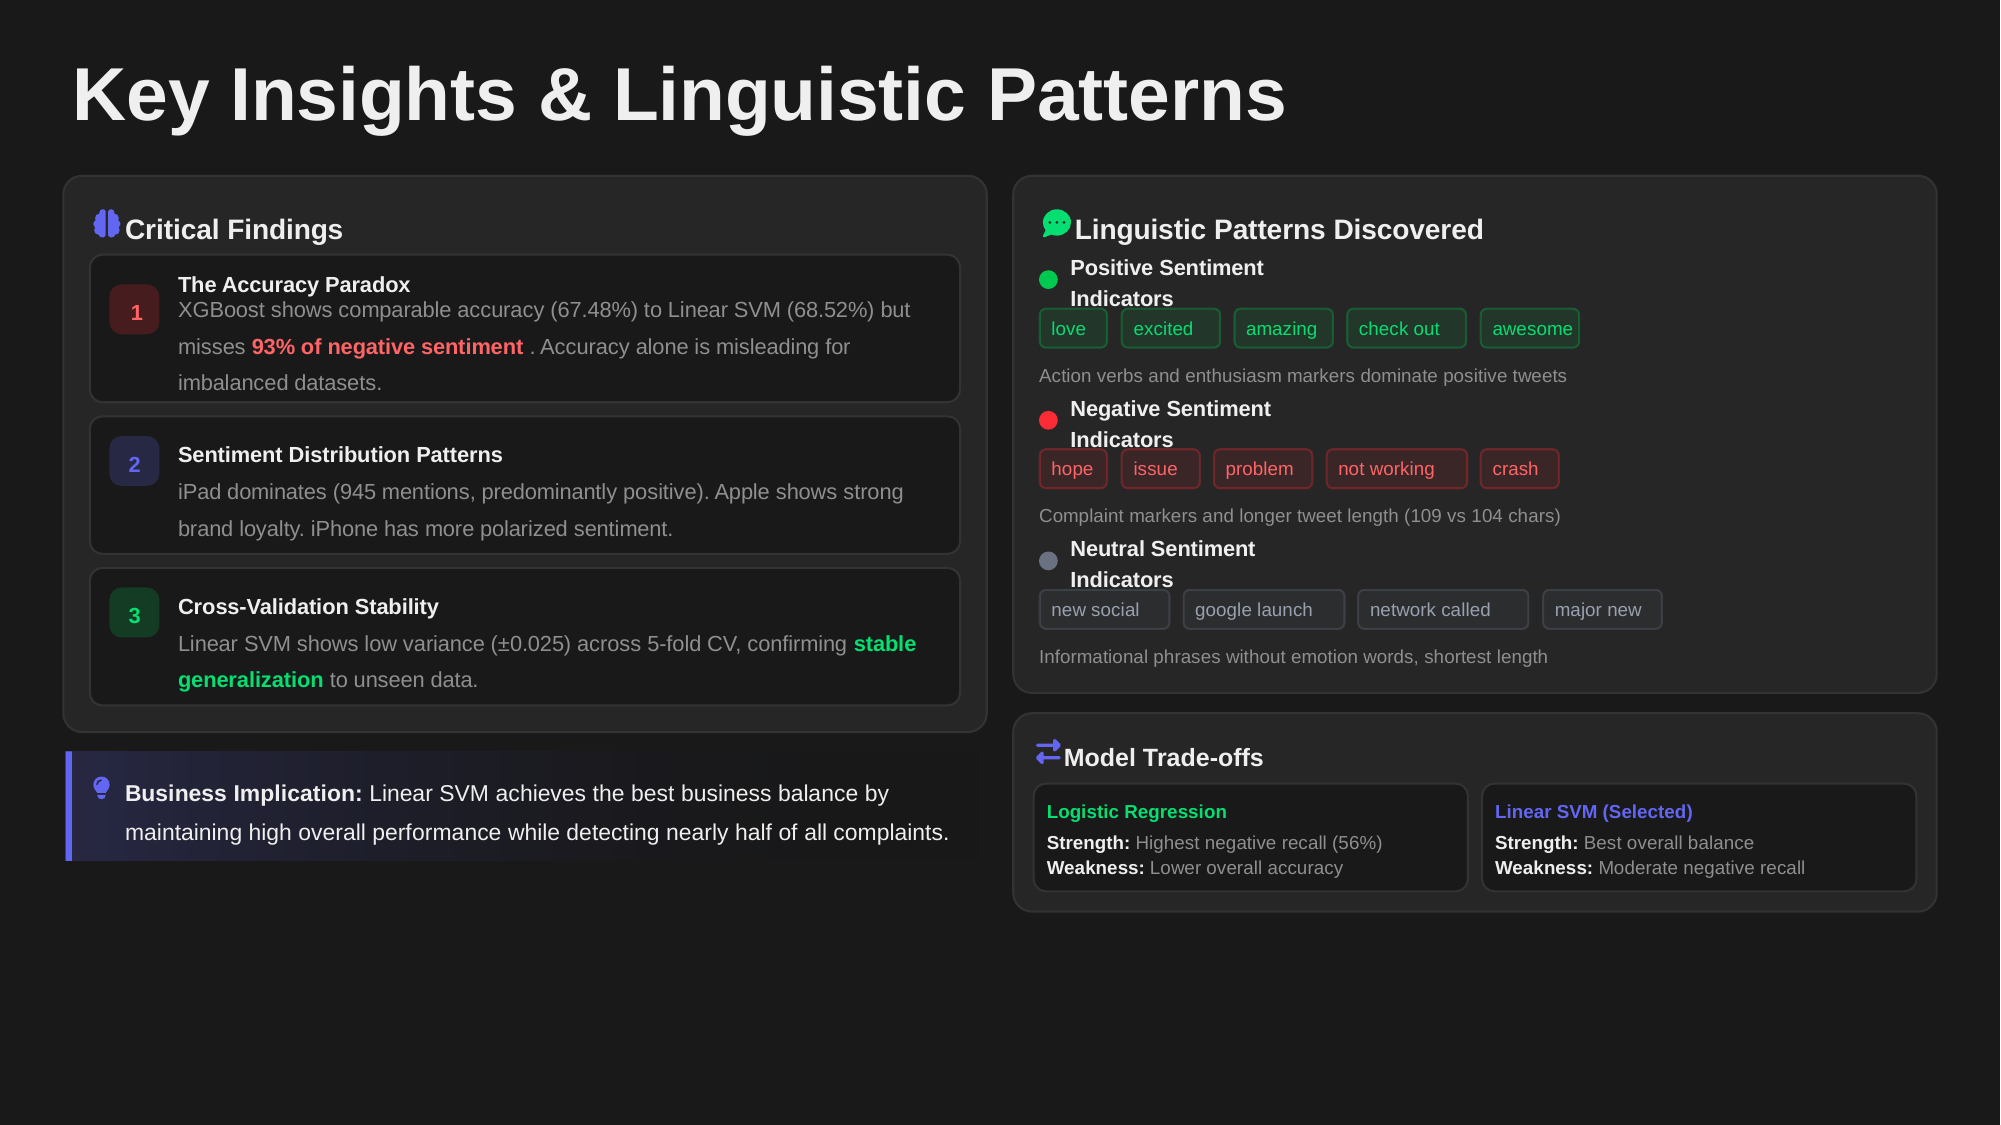

Key Insights & Linguistic Patterns

Critical Findings
Linguistic Patterns Discovered

Positive Sentiment Indicators
The Accuracy Paradox

1
love
excited
amazing
check out
awesome

XGBoost shows comparable accuracy (67.48%) to Linear SVM (68.52%) but misses 93% of negative sentiment . Accuracy alone is misleading for imbalanced datasets.
Action verbs and enthusiasm markers dominate positive tweets
Negative Sentiment Indicators

Sentiment Distribution Patterns
2
hope
issue
problem
not working
crash

iPad dominates (945 mentions, predominantly positive). Apple shows strong brand loyalty. iPhone has more polarized sentiment.
Complaint markers and longer tweet length (109 vs 104 chars)
Neutral Sentiment Indicators

Cross-Validation Stability
new social
google launch
network called
major new

3
Linear SVM shows low variance (±0.025) across 5-fold CV, confirming stable generalization to unseen data.
Informational phrases without emotion words, shortest length

Model Trade-offs

Business Implication: Linear SVM achieves the best business balance by maintaining high overall performance while detecting nearly half of all complaints.

Logistic Regression
Linear SVM (Selected)
Strength: Highest negative recall (56%)
Strength: Best overall balance
Weakness: Lower overall accuracy
Weakness: Moderate negative recall